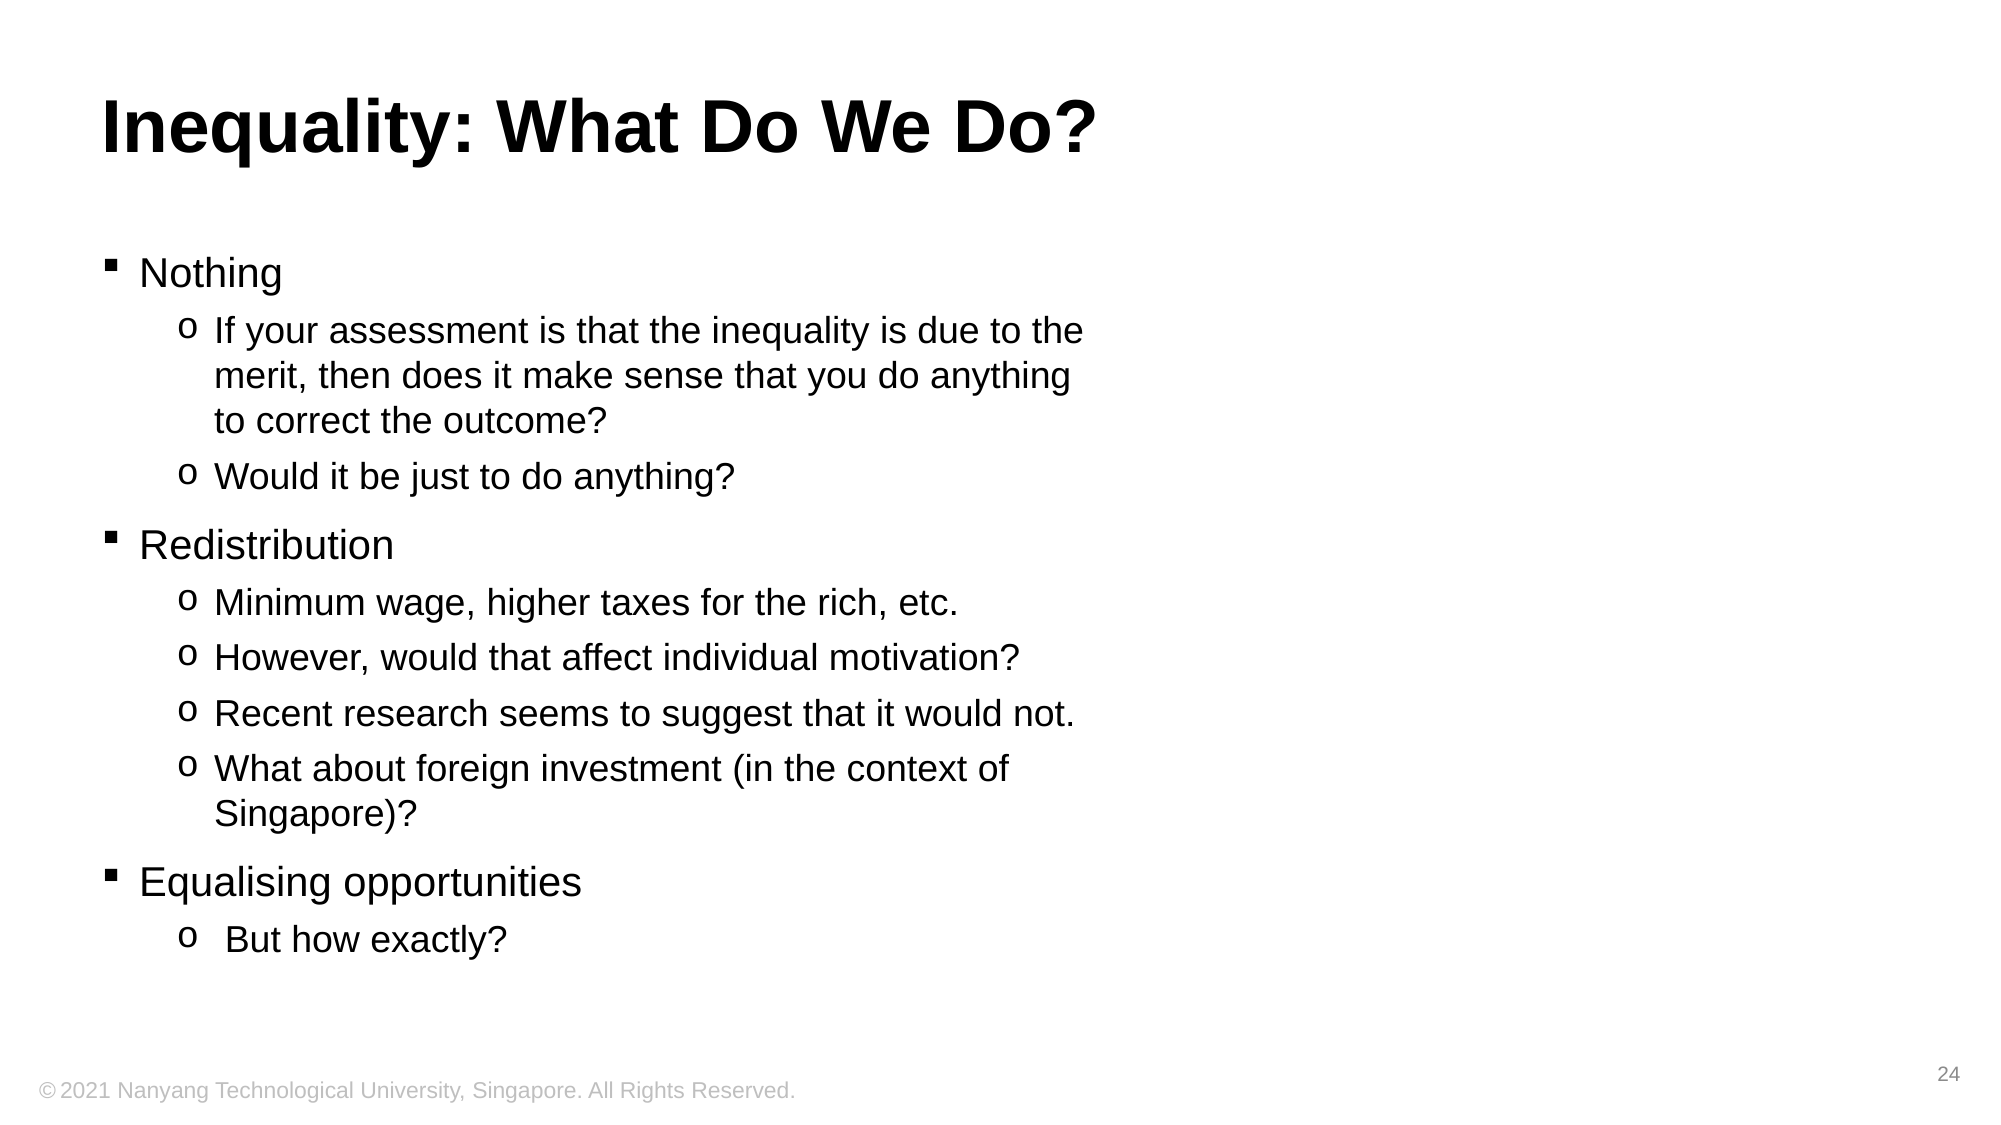

# Inequality: What Do We Do?
Nothing
If your assessment is that the inequality is due to the merit, then does it make sense that you do anything to correct the outcome?
Would it be just to do anything?
Redistribution
Minimum wage, higher taxes for the rich, etc.
However, would that affect individual motivation?
Recent research seems to suggest that it would not.
What about foreign investment (in the context of Singapore)?
Equalising opportunities
 But how exactly?
24